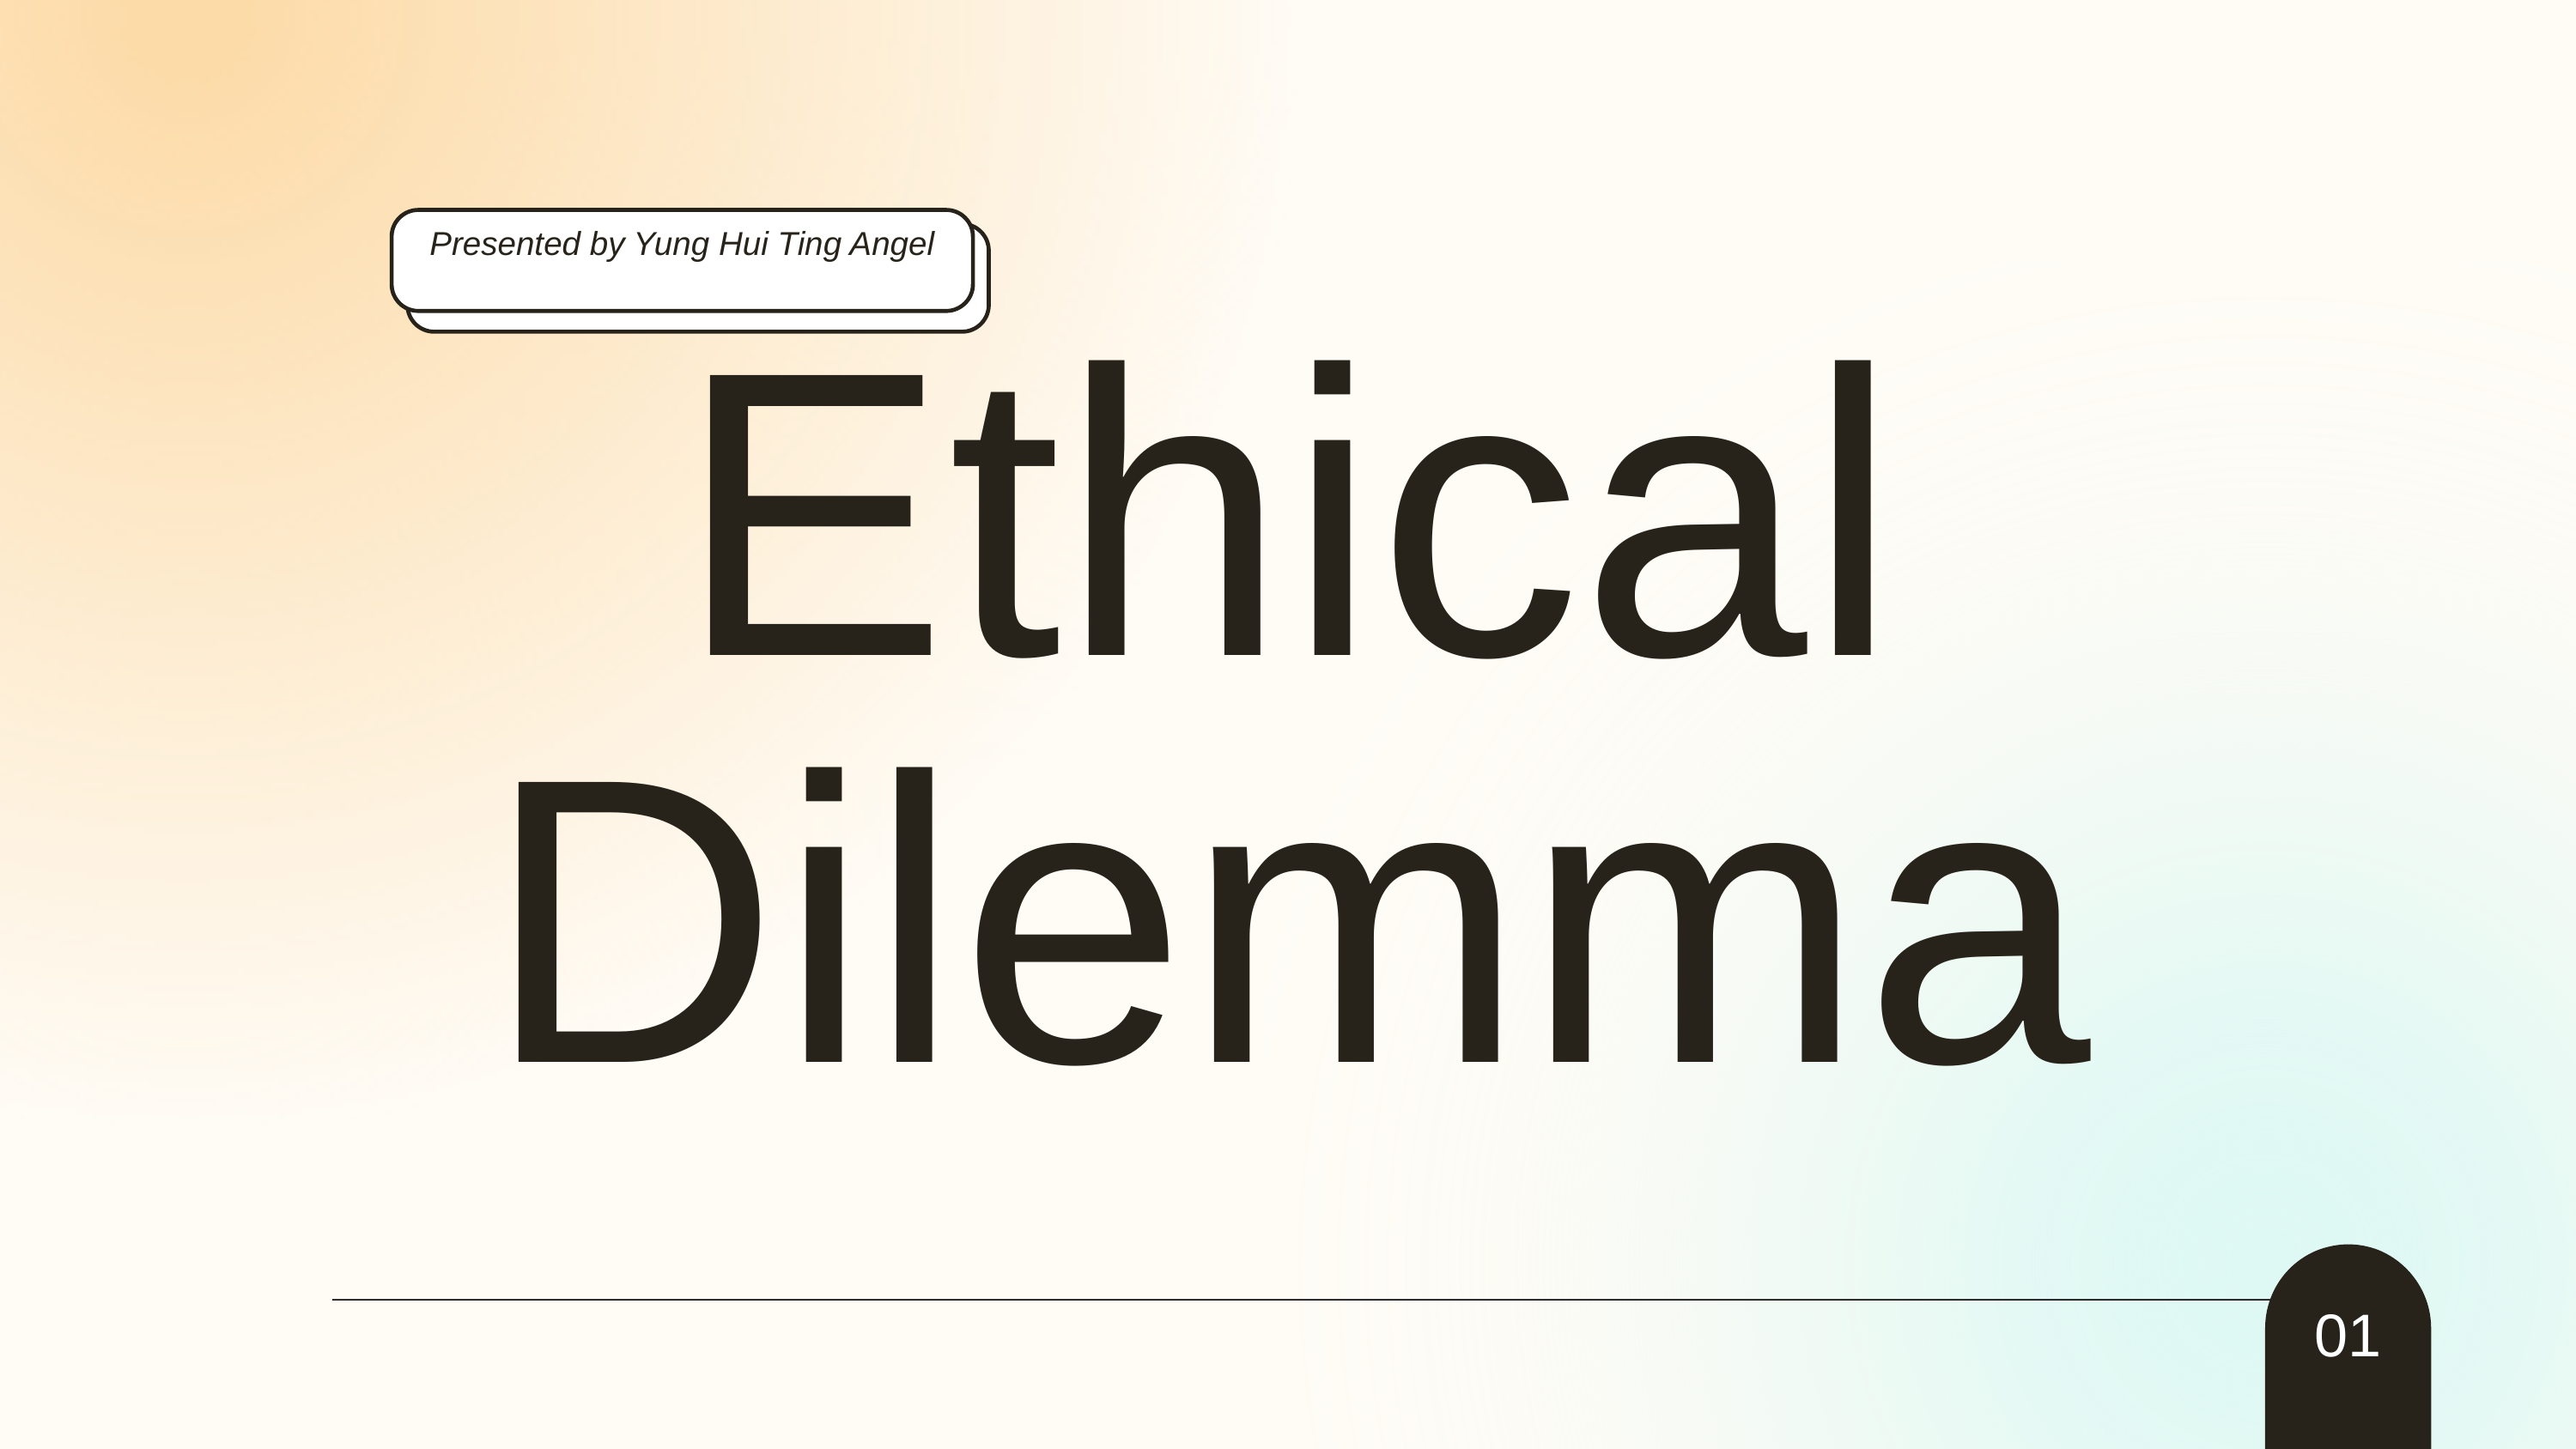

Presented by Yung Hui Ting Angel

Ethical Dilemma

01